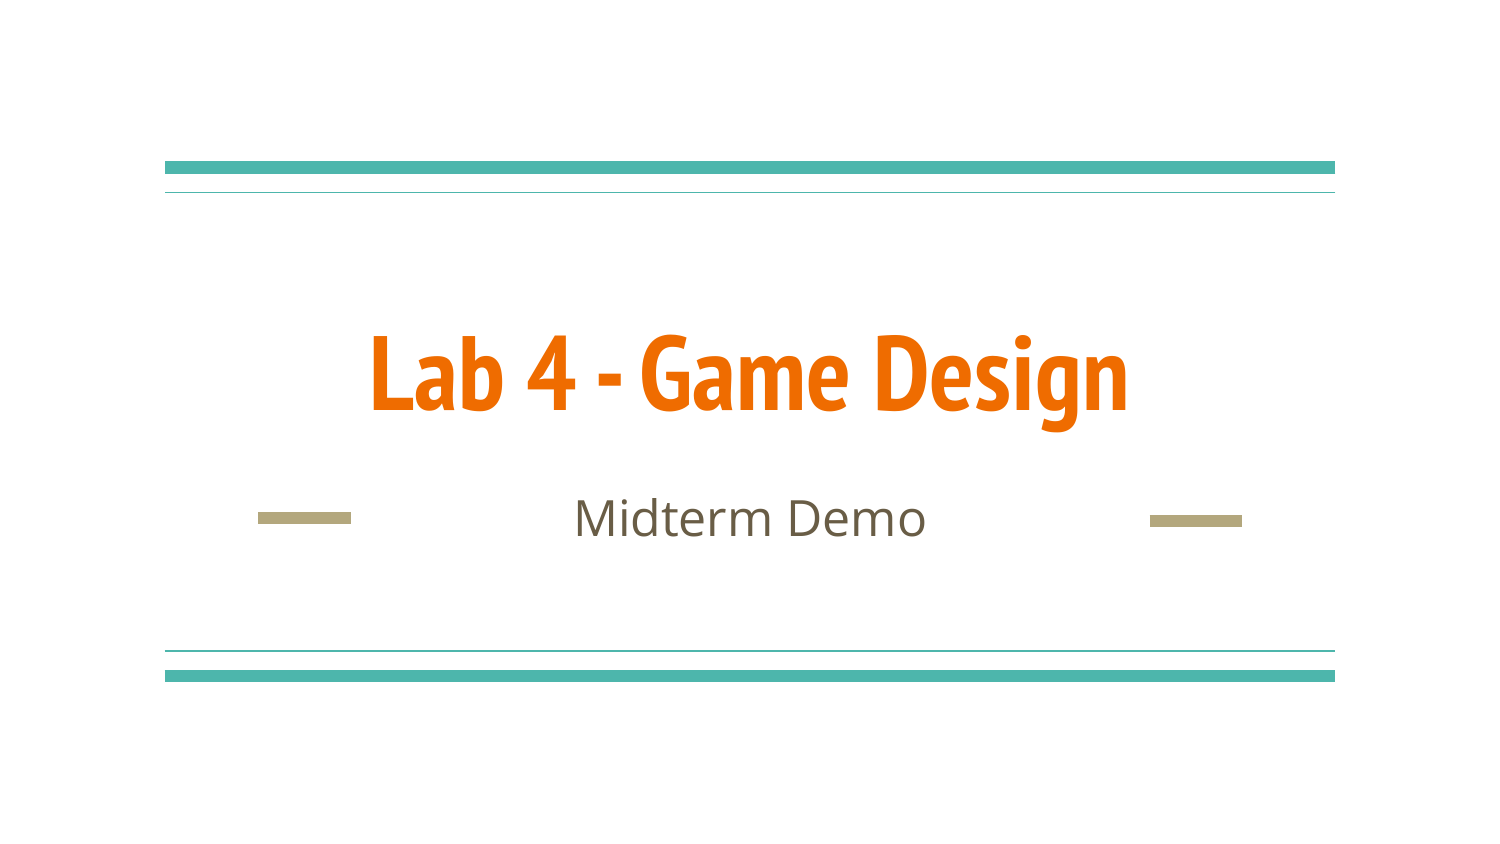

# Lab 4 - Game Design
Midterm Demo